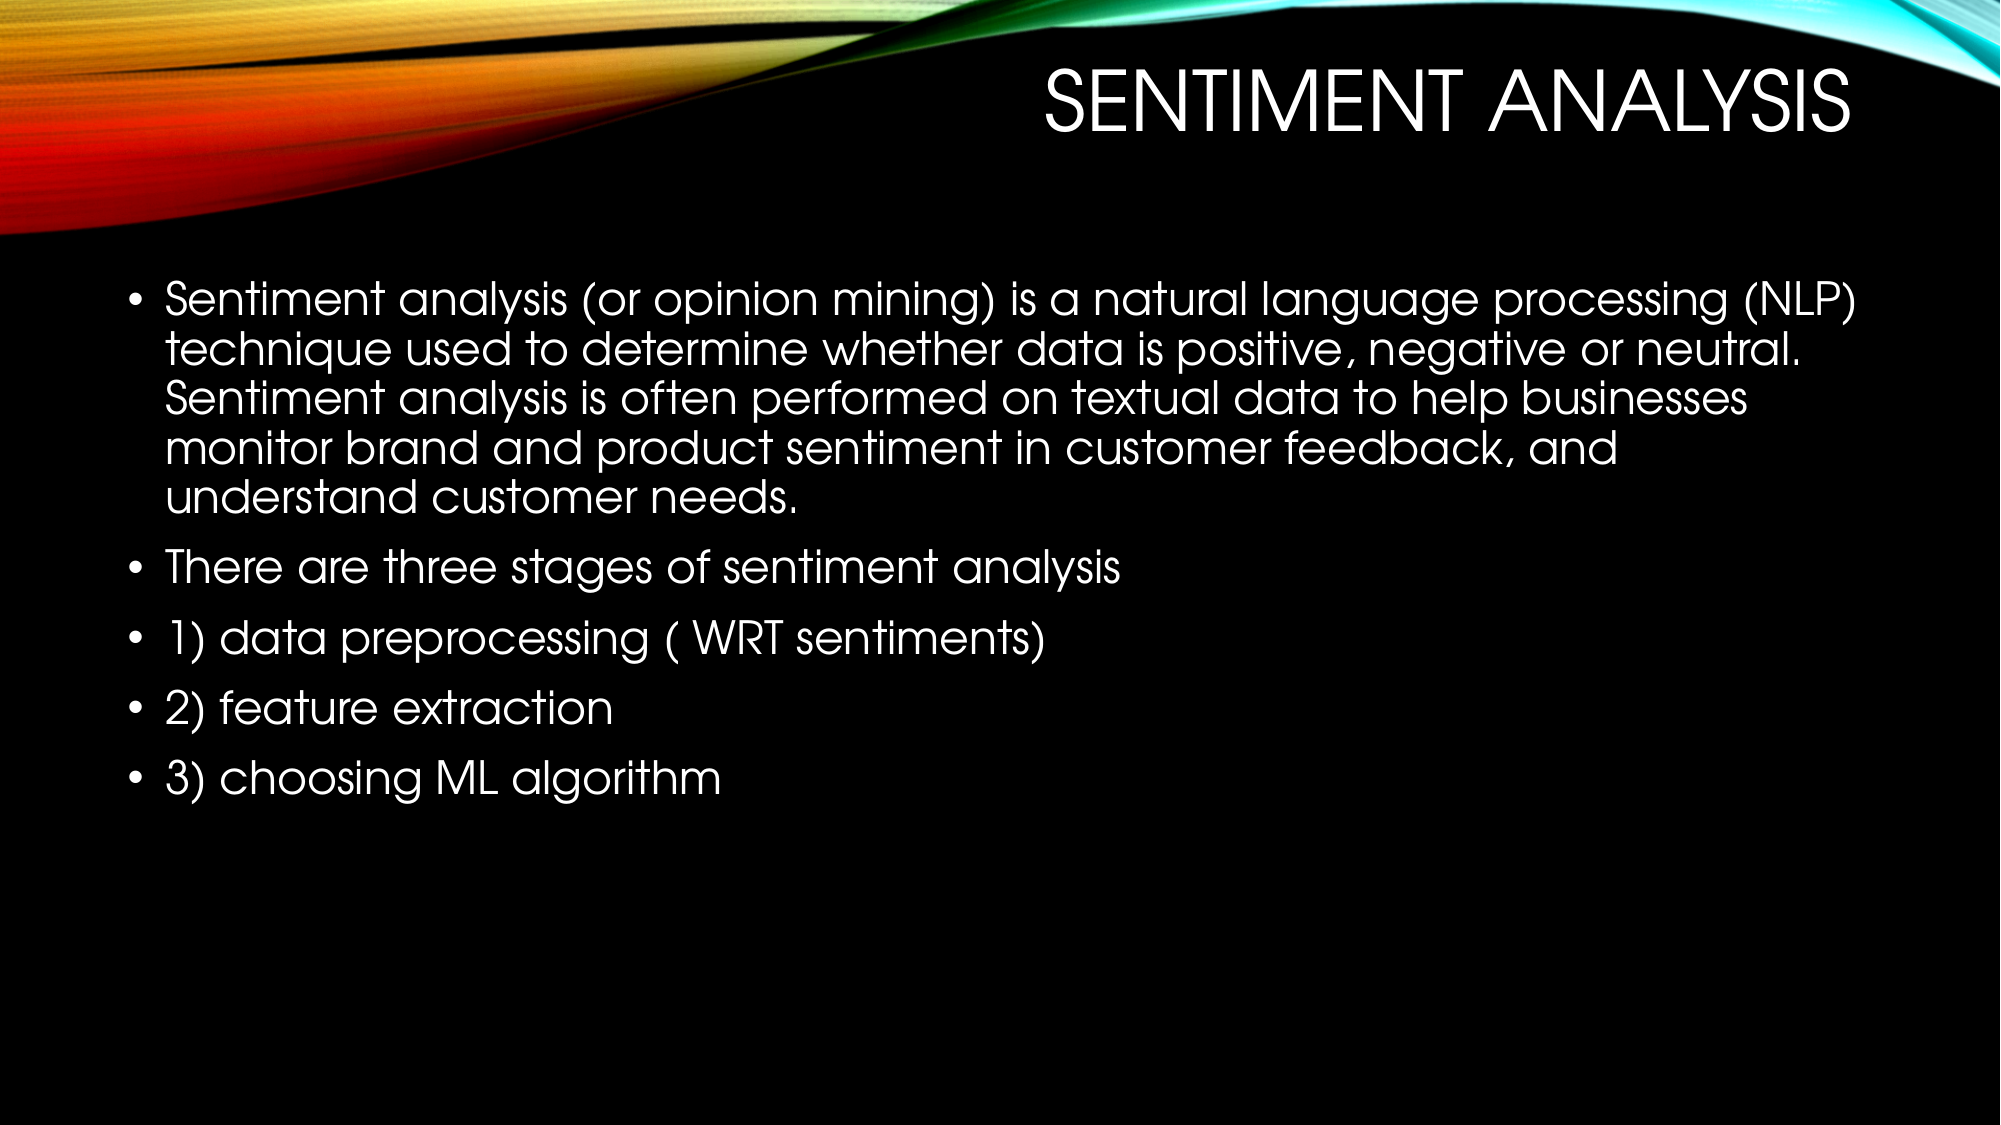

# Sentiment analysis
Sentiment analysis (or opinion mining) is a natural language processing (NLP) technique used to determine whether data is positive, negative or neutral. Sentiment analysis is often performed on textual data to help businesses monitor brand and product sentiment in customer feedback, and understand customer needs.
There are three stages of sentiment analysis
1) data preprocessing ( WRT sentiments)
2) feature extraction
3) choosing ML algorithm